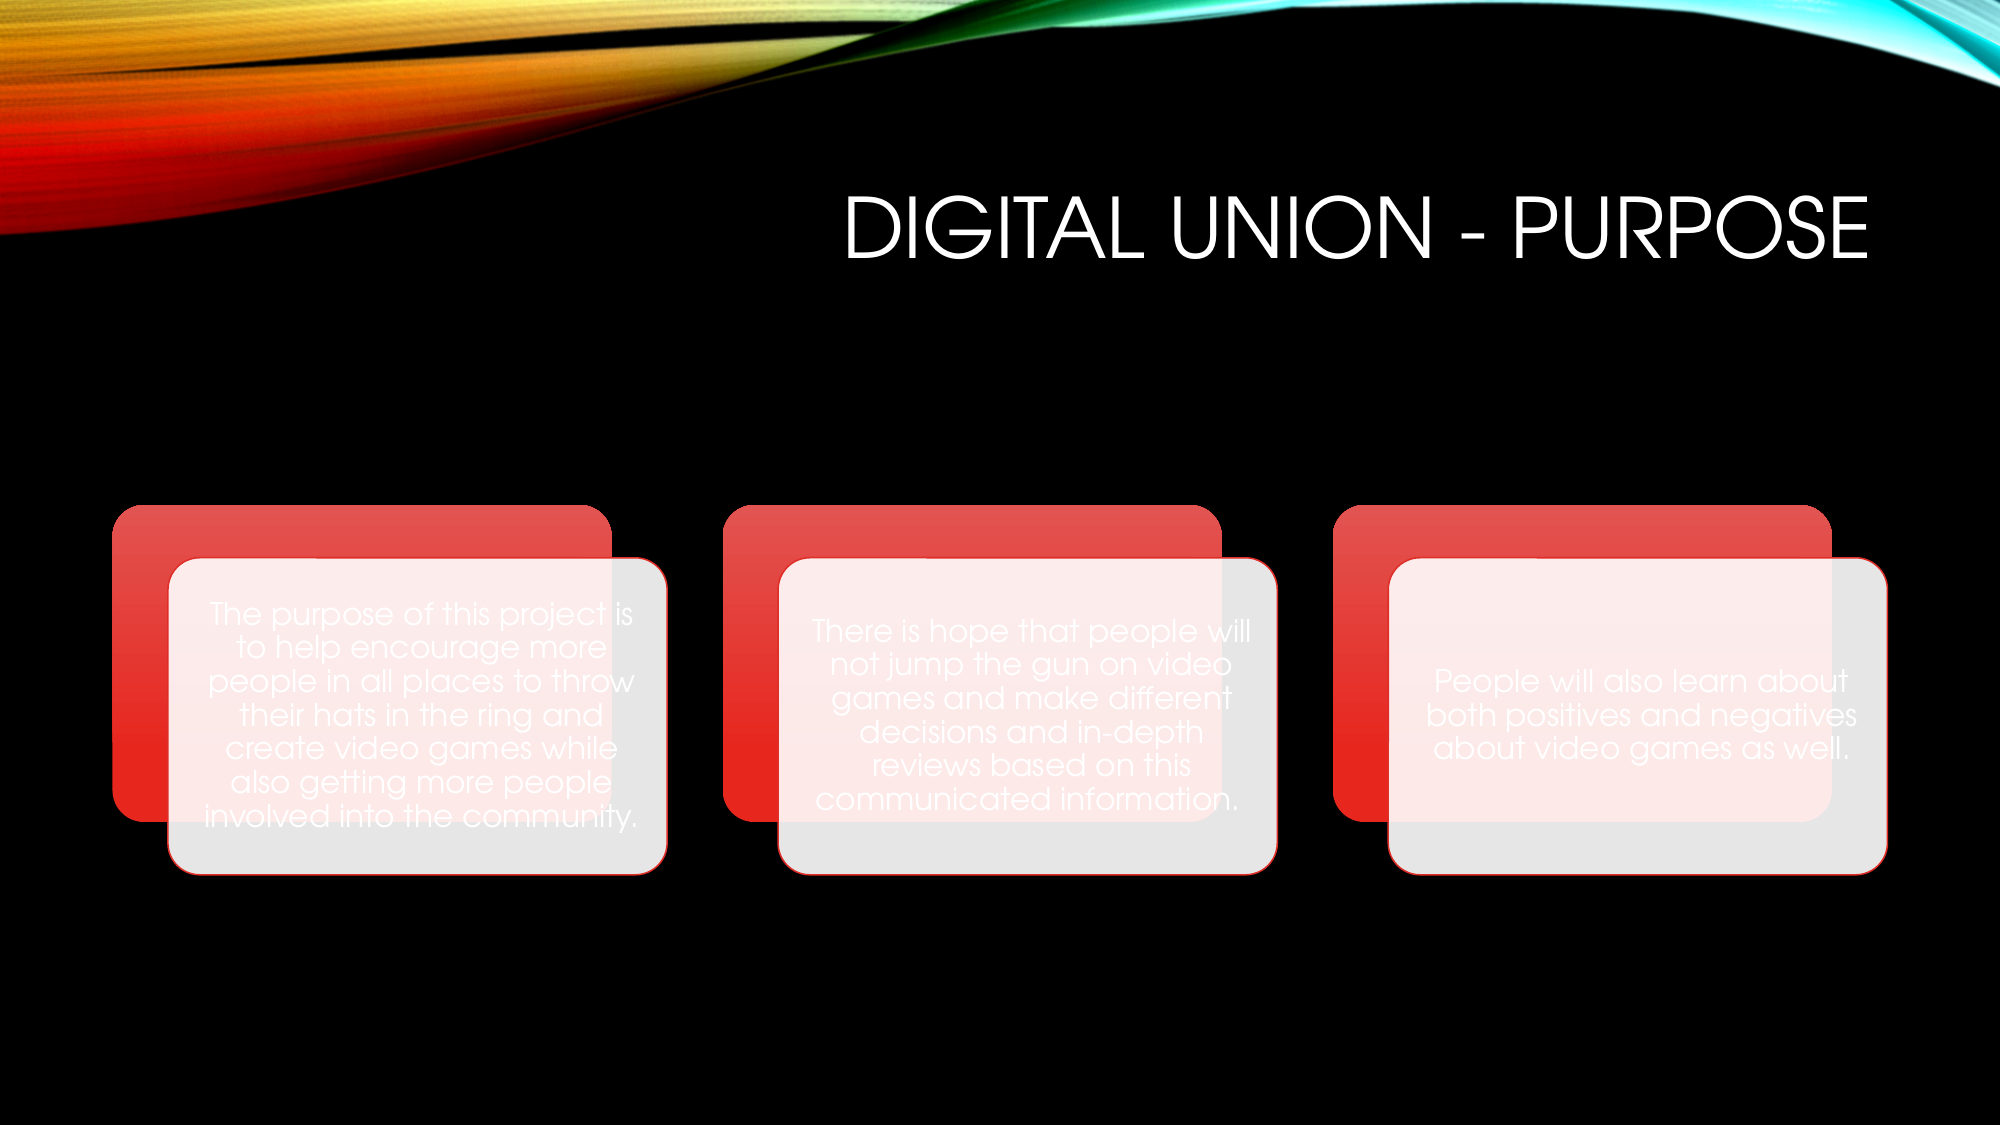

# Digital Union - Purpose
The purpose of this project is to help encourage more people in all places to throw their hats in the ring and create video games while also getting more people involved into the community.
There is hope that people will not jump the gun on video games and make different decisions and in-depth reviews based on this communicated information.
People will also learn about both positives and negatives about video games as well.